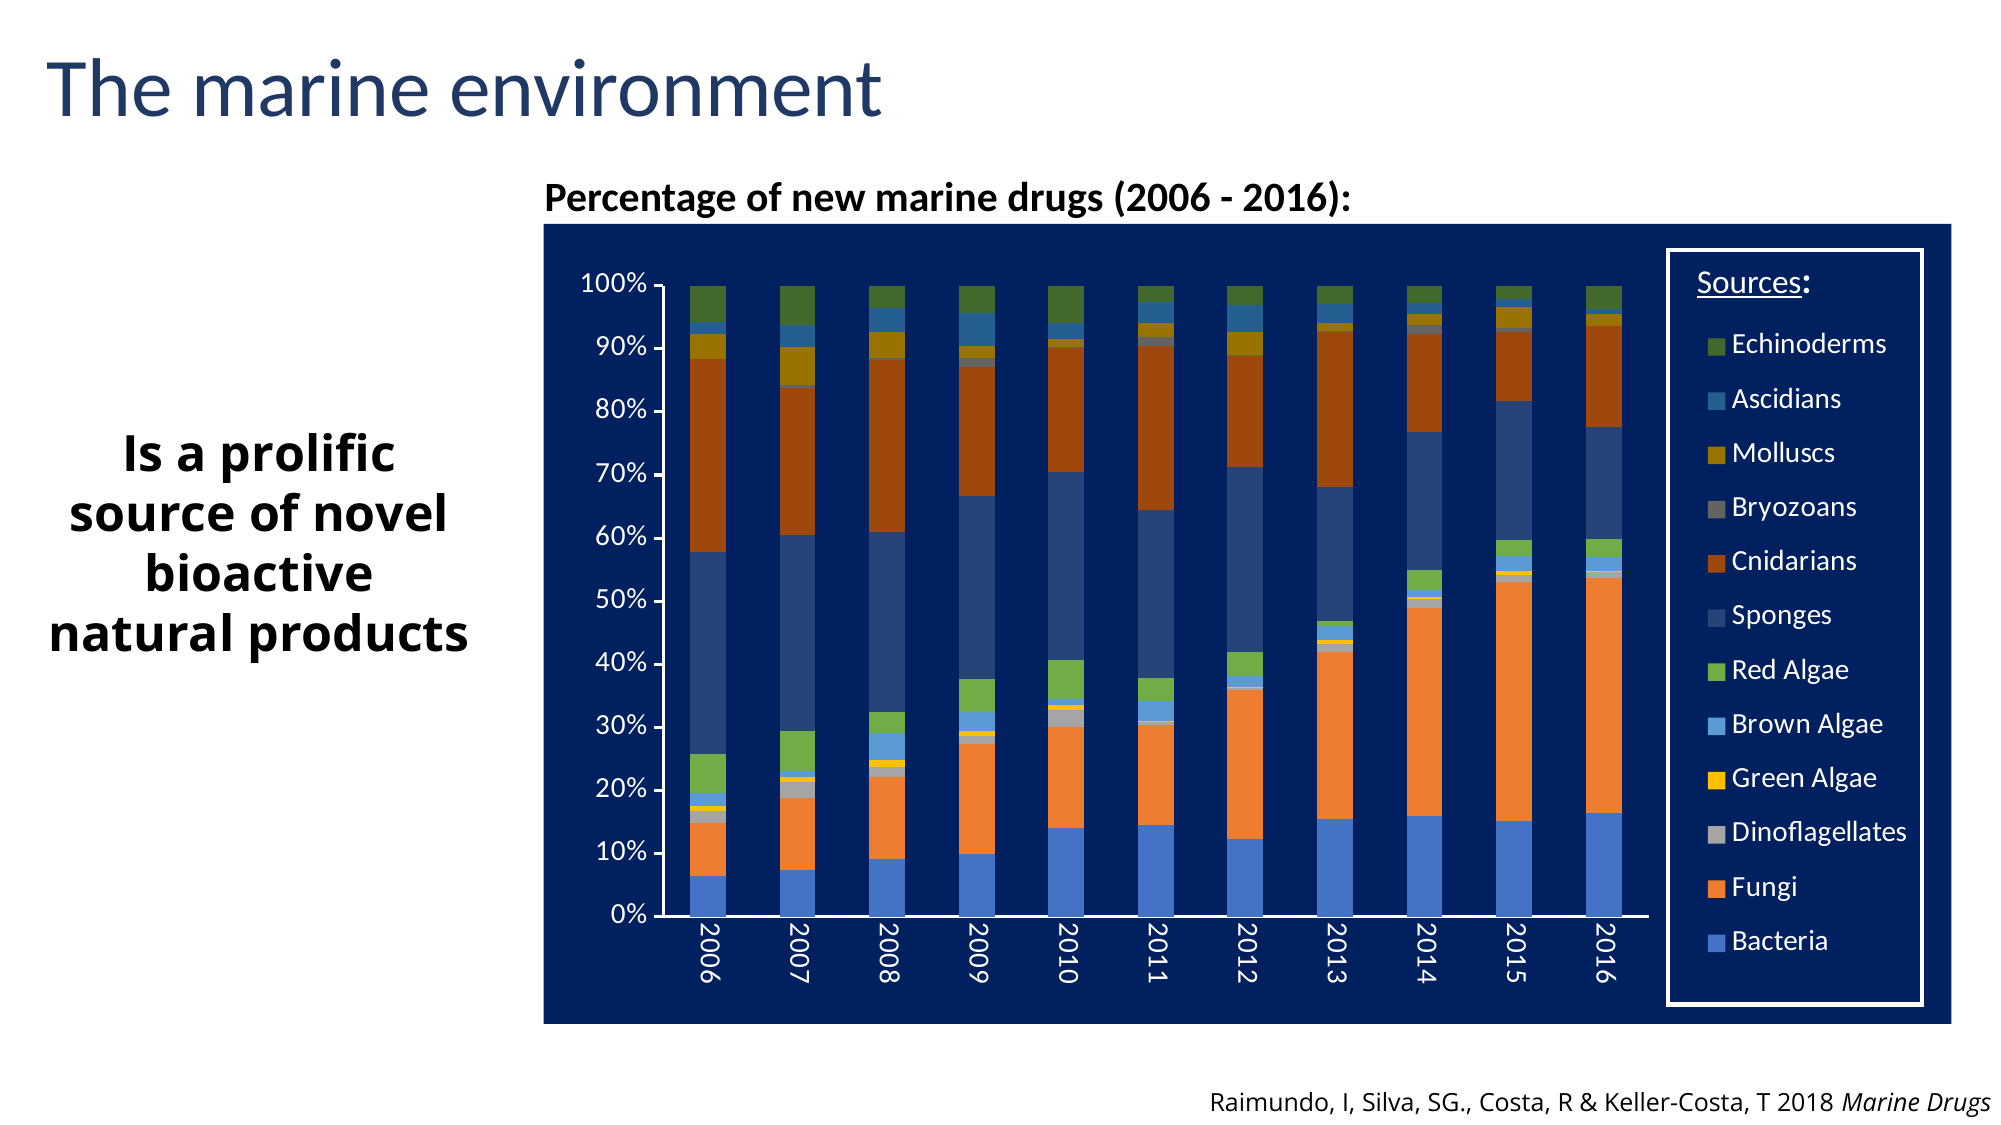

The marine environment
Percentage of new marine drugs (2006 - 2016):

### Chart

| Category | Bacteria | Fungi | Dinoflagellates | Green Algae | Brown Algae | Red Algae | Sponges | Cnidarians | Bryozoans | Molluscs | Ascidians | Echinoderms |
|---|---|---|---|---|---|---|---|---|---|---|---|---|
| 2006 | 53.0 | 70.0 | 15.0 | 7.0 | 17.0 | 52.0 | 264.0 | 254.0 | 0.0 | 33.0 | 16.0 | 47.0 |
| 2007 | 72.0 | 111.0 | 25.0 | 7.0 | 9.0 | 62.0 | 302.0 | 228.0 | 4.0 | 58.0 | 35.0 | 60.0 |
| 2008 | 89.0 | 127.0 | 15.0 | 11.0 | 41.0 | 33.0 | 278.0 | 265.0 | 4.0 | 39.0 | 38.0 | 34.0 |
| 2009 | 98.0 | 174.0 | 12.0 | 8.0 | 29.0 | 53.0 | 287.0 | 203.0 | 15.0 | 18.0 | 52.0 | 43.0 |
| 2010 | 134.0 | 153.0 | 25.0 | 7.0 | 10.0 | 59.0 | 283.0 | 188.0 | 2.0 | 11.0 | 25.0 | 56.0 |
| 2011 | 161.0 | 178.0 | 5.0 | 2.0 | 34.0 | 42.0 | 296.0 | 290.0 | 16.0 | 24.0 | 37.0 | 29.0 |
| 2012 | 149.0 | 287.0 | 3.0 | 2.0 | 22.0 | 46.0 | 355.0 | 213.0 | 2.0 | 45.0 | 51.0 | 37.0 |
| 2013 | 178.0 | 302.0 | 14.0 | 8.0 | 26.0 | 9.0 | 243.0 | 281.0 | 1.0 | 15.0 | 35.0 | 33.0 |
| 2014 | 207.0 | 426.0 | 19.0 | 3.0 | 14.0 | 42.0 | 283.0 | 201.0 | 18.0 | 23.0 | 22.0 | 35.0 |
| 2015 | 200.0 | 499.0 | 15.0 | 8.0 | 33.0 | 33.0 | 291.0 | 143.0 | 9.0 | 43.0 | 18.0 | 27.0 |
| 2016 | 207.0 | 470.0 | 11.0 | 2.0 | 28.0 | 37.0 | 224.0 | 202.0 | 0.0 | 24.0 | 10.0 | 46.0 |
Sources:

Is a prolific source of novel bioactive natural products
Raimundo, I, Silva, SG., Costa, R & Keller-Costa, T 2018 Marine Drugs